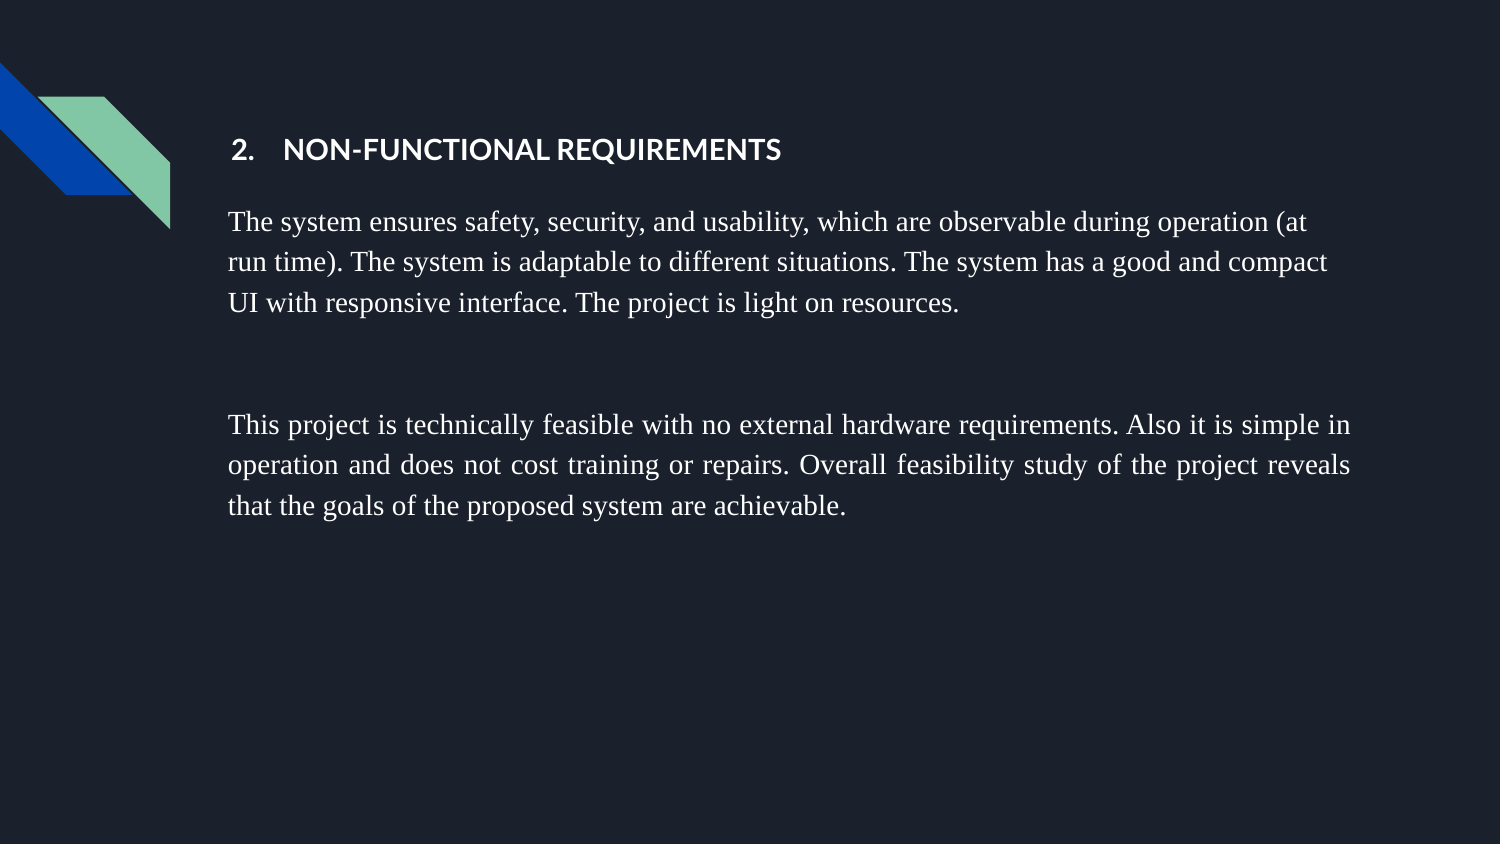

2.    NON-FUNCTIONAL REQUIREMENTS
The system ensures safety, security, and usability, which are observable during operation (at run time). The system is adaptable to different situations. The system has a good and compact UI with responsive interface. The project is light on resources.

This project is technically feasible with no external hardware requirements. Also it is simple in operation and does not cost training or repairs. Overall feasibility study of the project reveals that the goals of the proposed system are achievable.